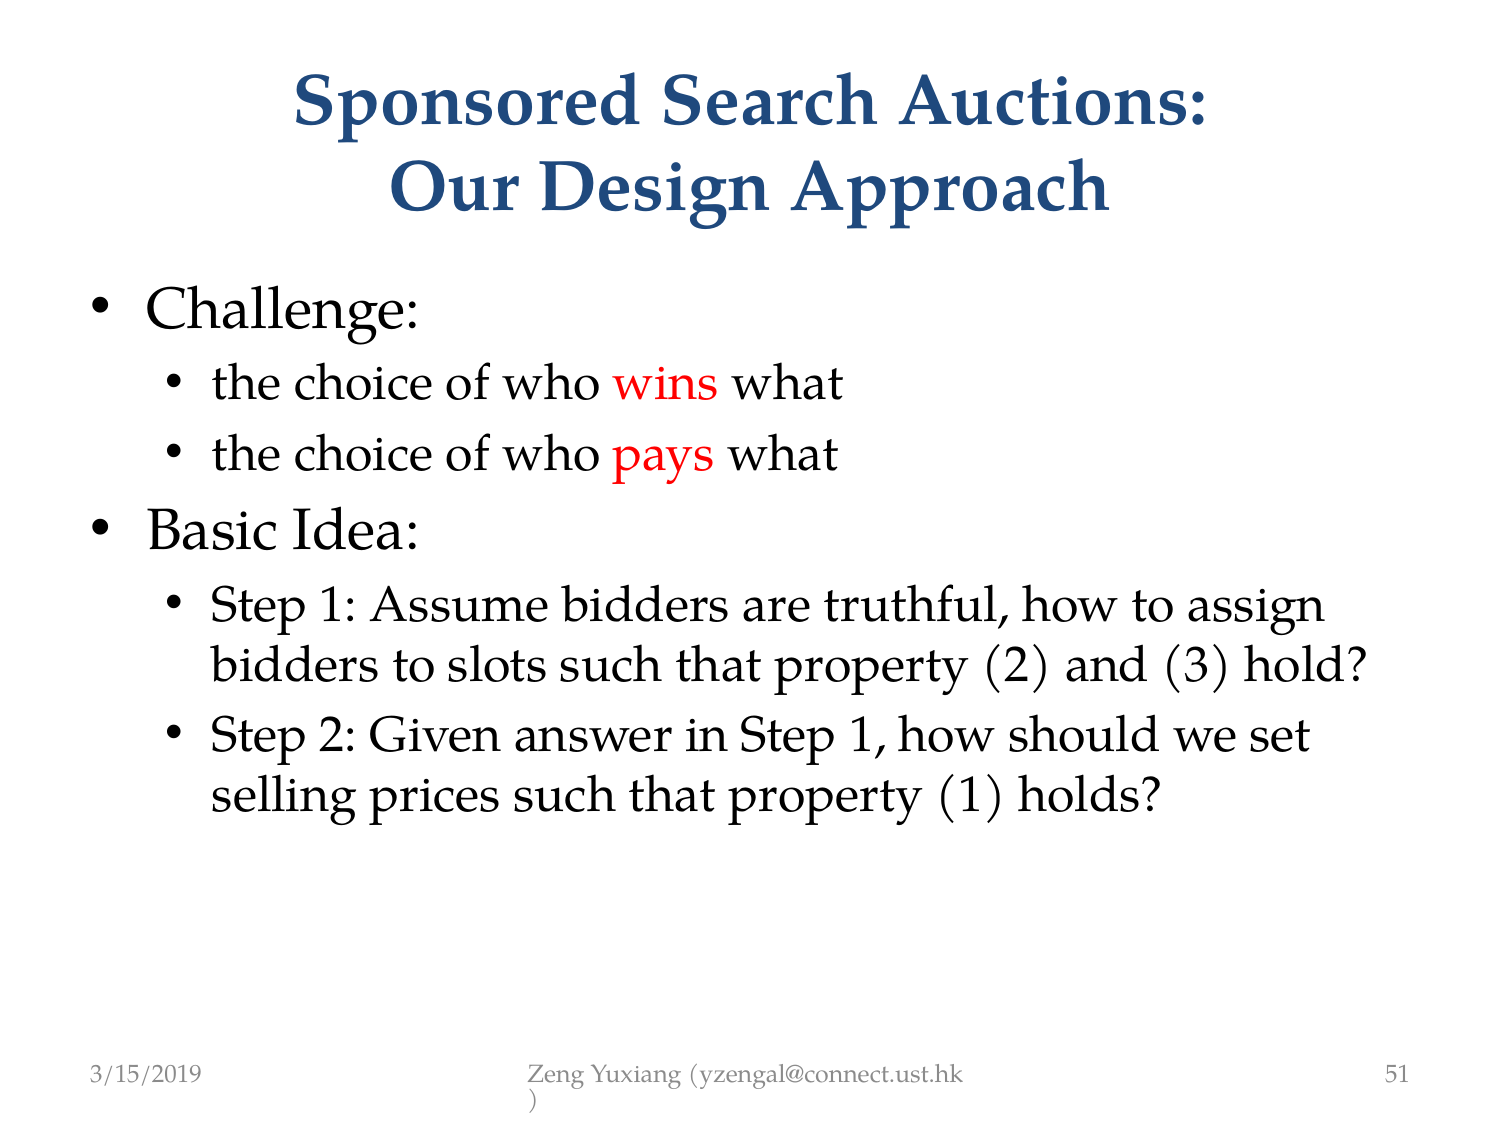

# Sponsored Search Auctions: Our Design Approach
Challenge:
the choice of who wins what
the choice of who pays what
Basic Idea:
Step 1: Assume bidders are truthful, how to assign bidders to slots such that property (2) and (3) hold?
Step 2: Given answer in Step 1, how should we set selling prices such that property (1) holds?
3/15/2019
Zeng Yuxiang (yzengal@connect.ust.hk)
51